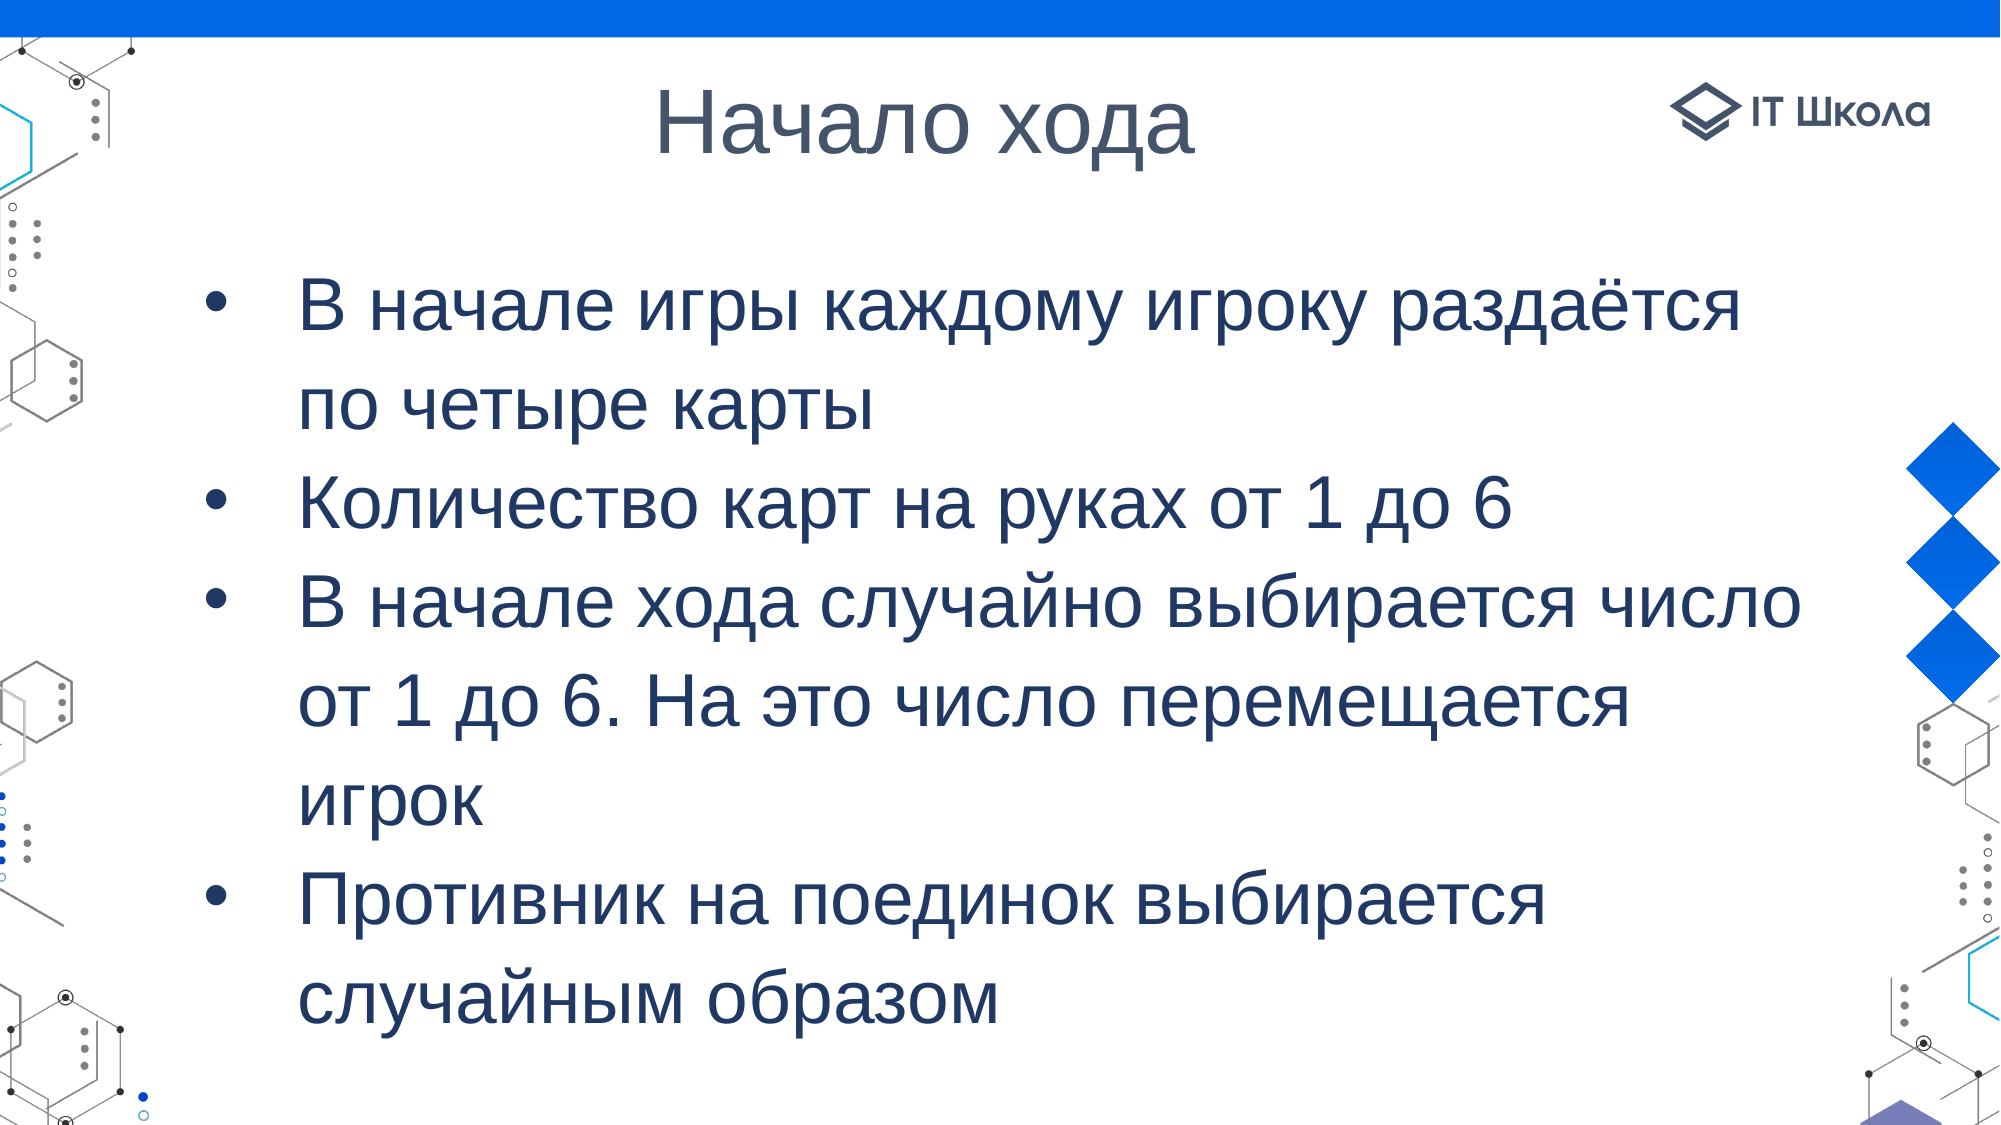

# Начало хода
В начале игры каждому игроку раздаётся по четыре карты
Количество карт на руках от 1 до 6
В начале хода случайно выбирается число
от 1 до 6. На это число перемещается игрок
Противник на поединок выбирается случайным образом

3